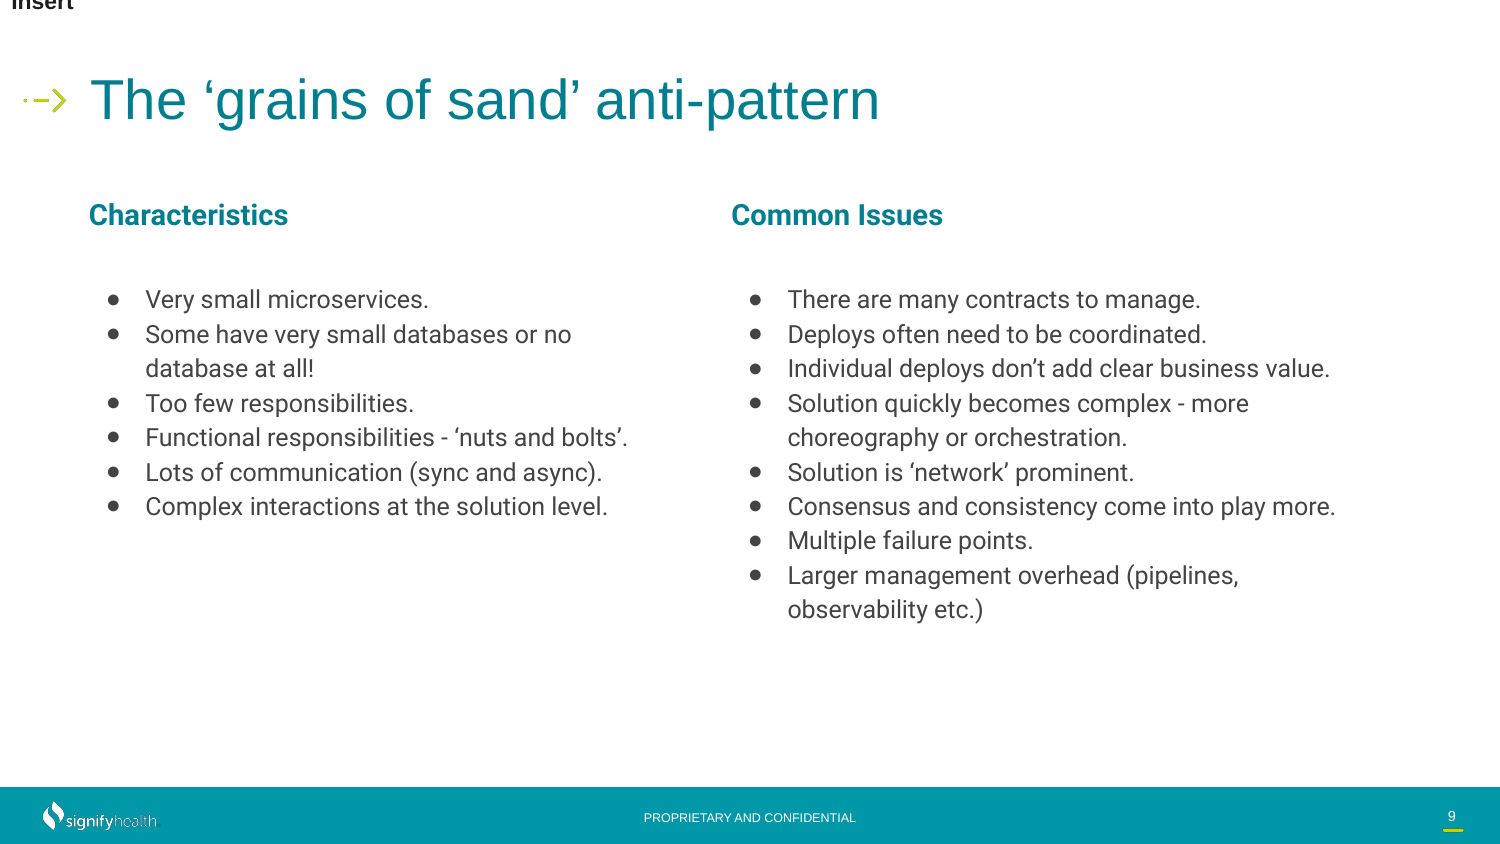

# The ‘grains of sand’ anti-pattern
Characteristics

Very small microservices.
Some have very small databases or no database at all!
Too few responsibilities.
Functional responsibilities - ‘nuts and bolts’.
Lots of communication (sync and async).
Complex interactions at the solution level.

Common Issues

There are many contracts to manage.
Deploys often need to be coordinated.
Individual deploys don’t add clear business value.
Solution quickly becomes complex - more choreography or orchestration.
Solution is ‘network’ prominent.
Consensus and consistency come into play more.
Multiple failure points.
Larger management overhead (pipelines, observability etc.)